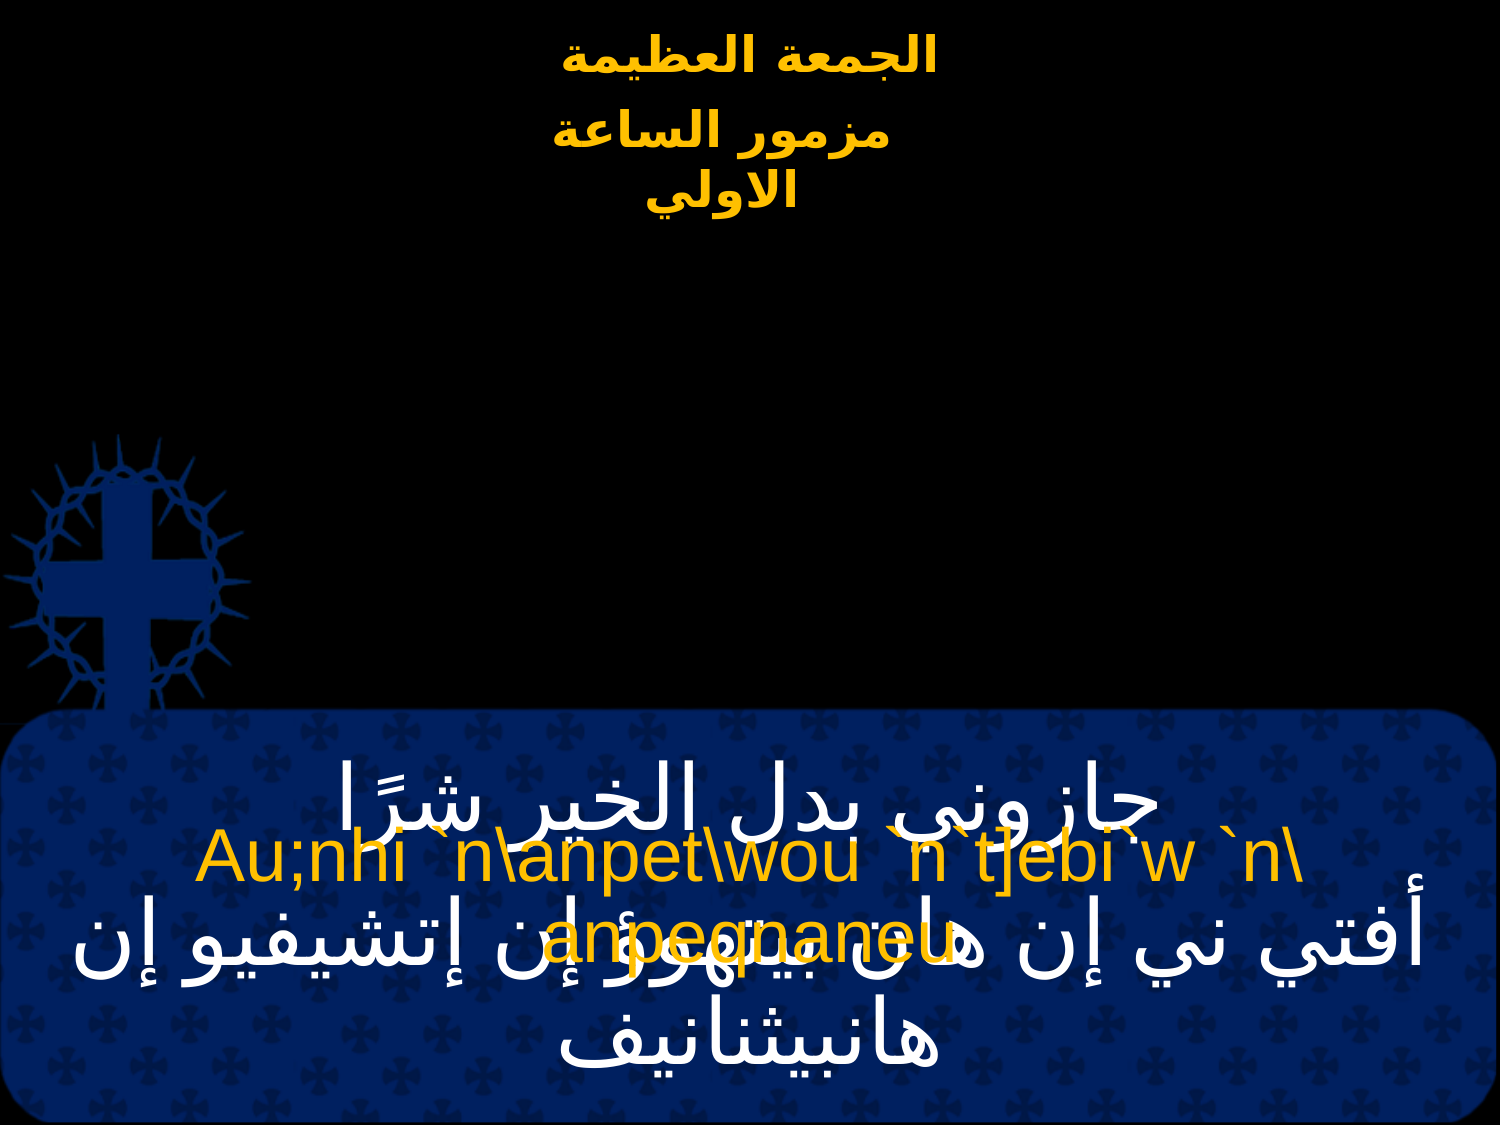

# جازوني بدل الخير شرًا
Au;nhi `n\anpet\wou `n`t]ebi`w `n\anpeqnaneu
أفتي ني إن هان بيتهوؤ إن إتشيفيو إن هانبيثنانيف